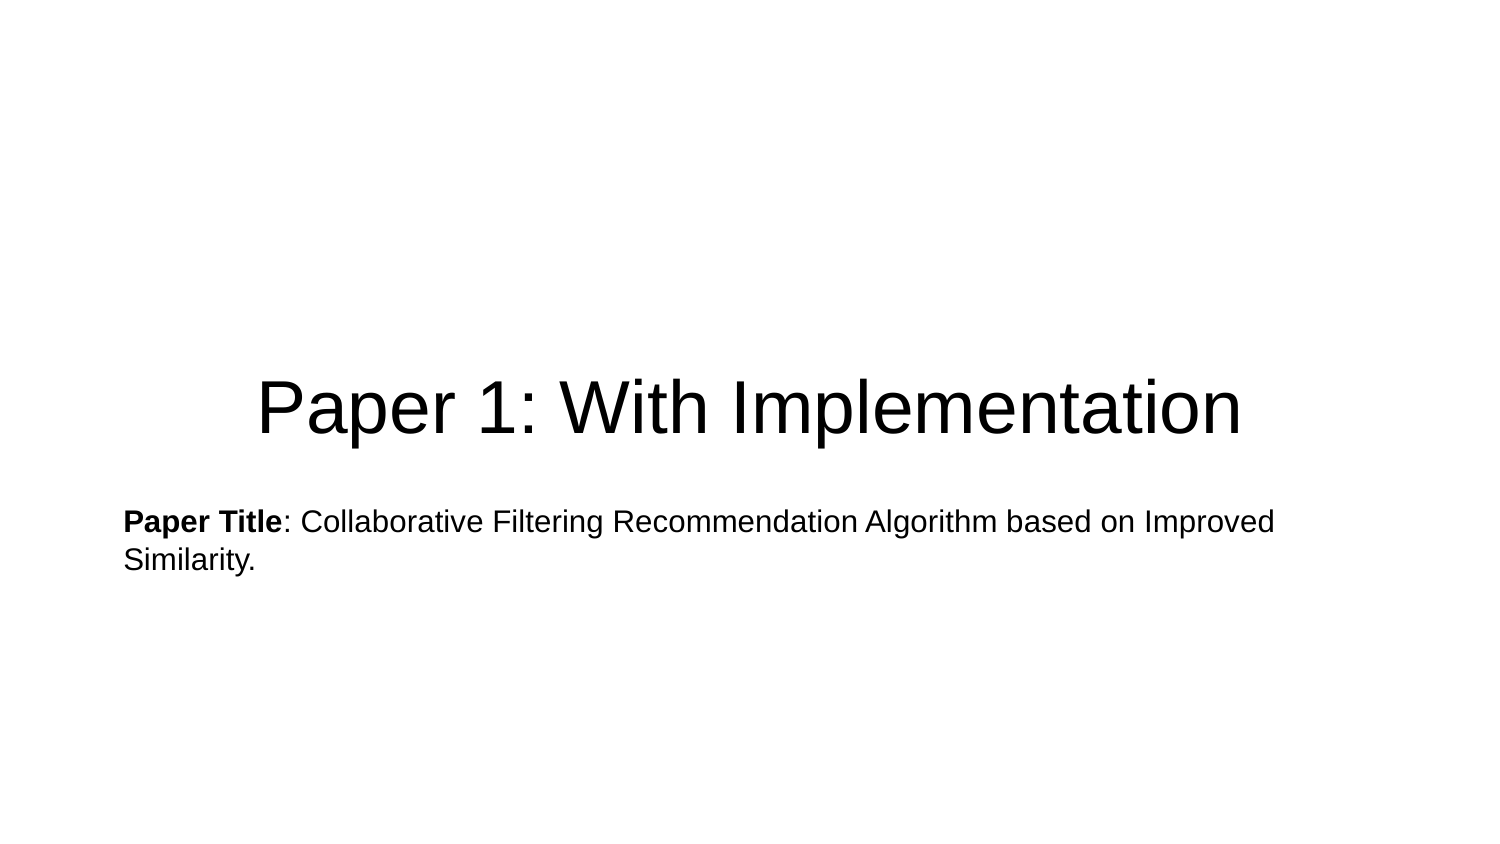

# Paper 1: With Implementation
Paper Title: Collaborative Filtering Recommendation Algorithm based on Improved Similarity.